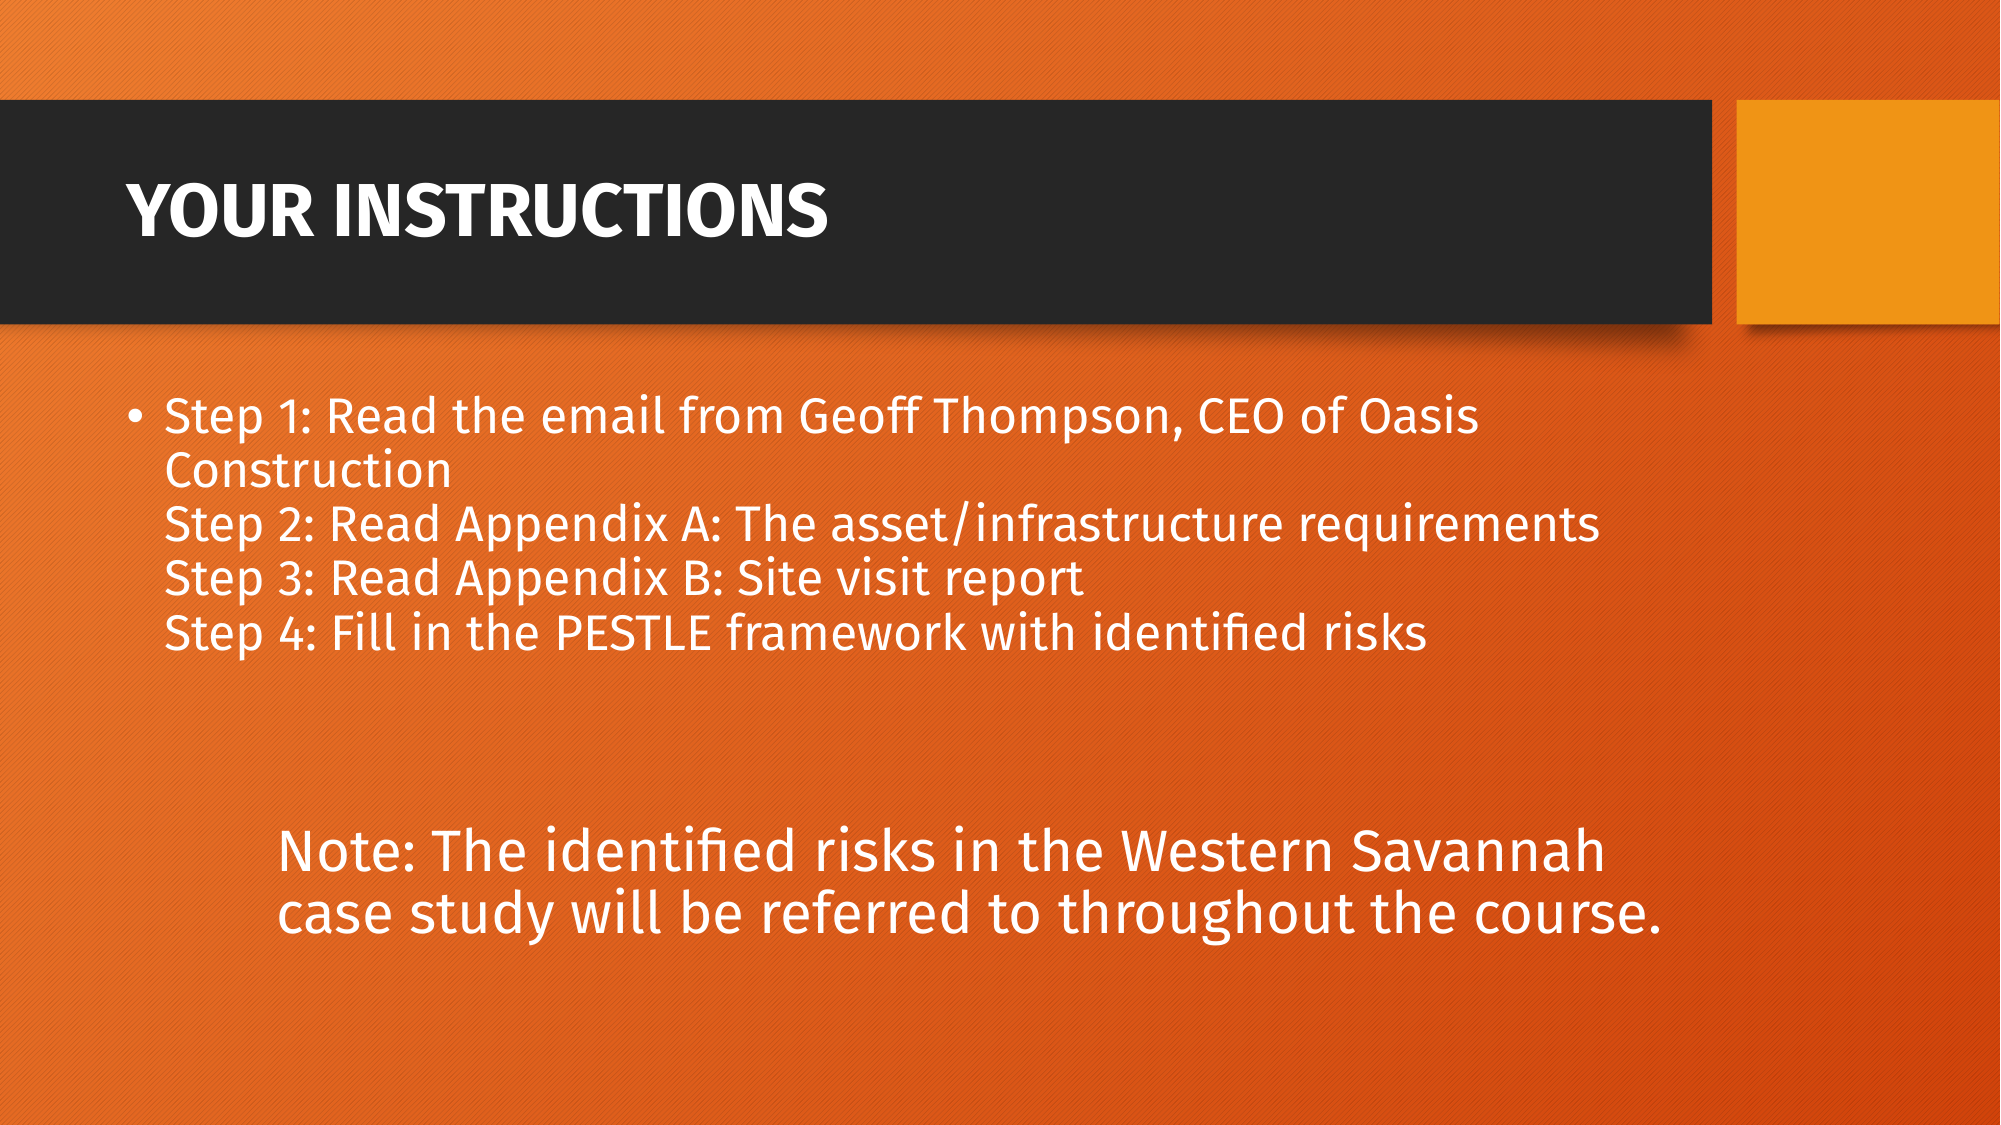

# YOUR INSTRUCTIONS
Step 1: Read the email from Geoff Thompson, CEO of Oasis Construction 
Step 2: Read Appendix A: The asset/infrastructure requirements
Step 3: Read Appendix B: Site visit report
Step 4: Fill in the PESTLE framework with identified risks

Note: The identified risks in the Western Savannah case study will be referred to throughout the course.